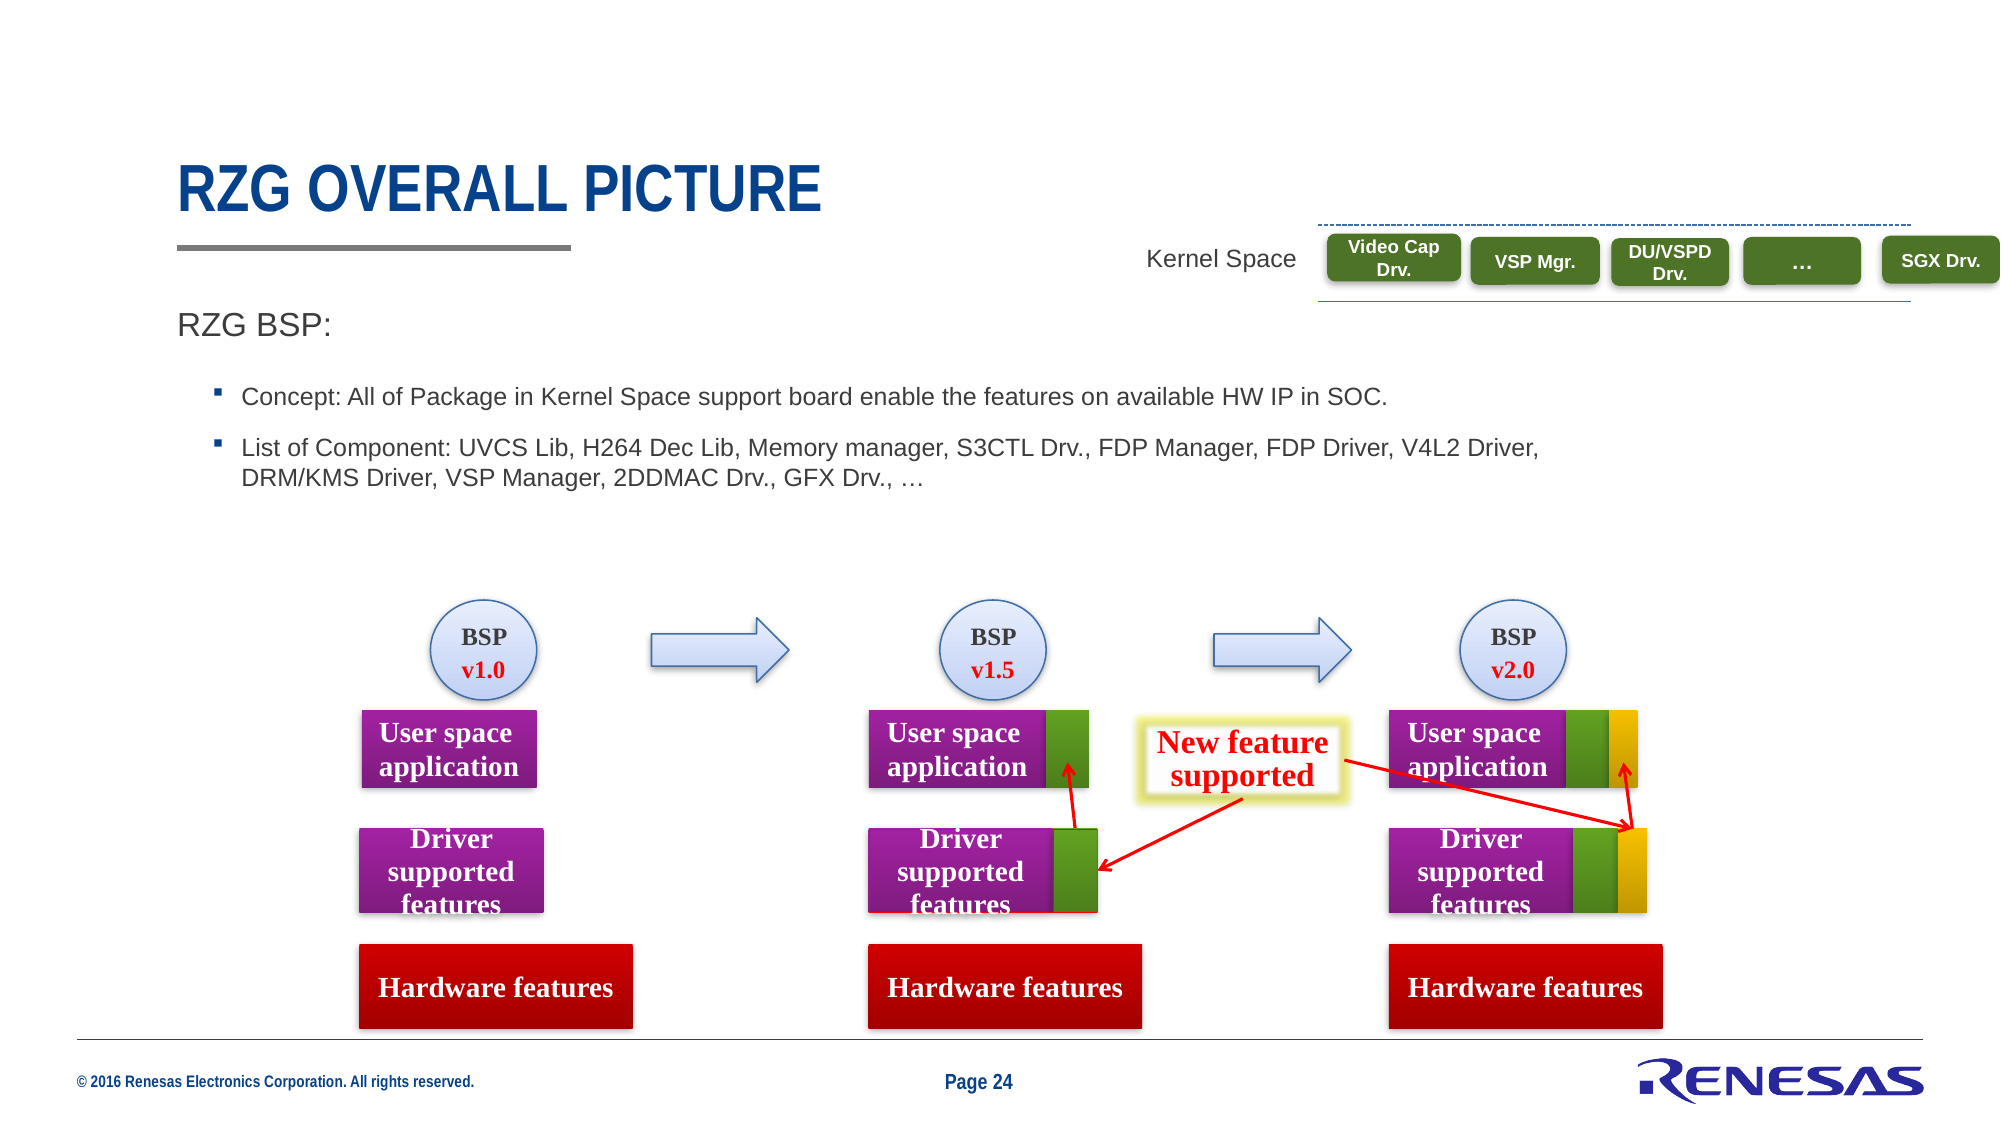

# RZG Overall picture
Video Cap Drv.
Kernel Space
SGX Drv.
VSP Mgr.
…
DU/VSPD Drv.
RZG BSP:
Concept: All of Package in Kernel Space support board enable the features on available HW IP in SOC.
List of Component: UVCS Lib, H264 Dec Lib, Memory manager, S3CTL Drv., FDP Manager, FDP Driver, V4L2 Driver, DRM/KMS Driver, VSP Manager, 2DDMAC Drv., GFX Drv., …
BSP v1.0
BSP v1.5
BSP v2.0

User space  application
User space  application

User space  application

New feature supported
Driver supported features

Driver supported features

Driver supported features
Hardware features
Hardware features
Hardware features
Page 24